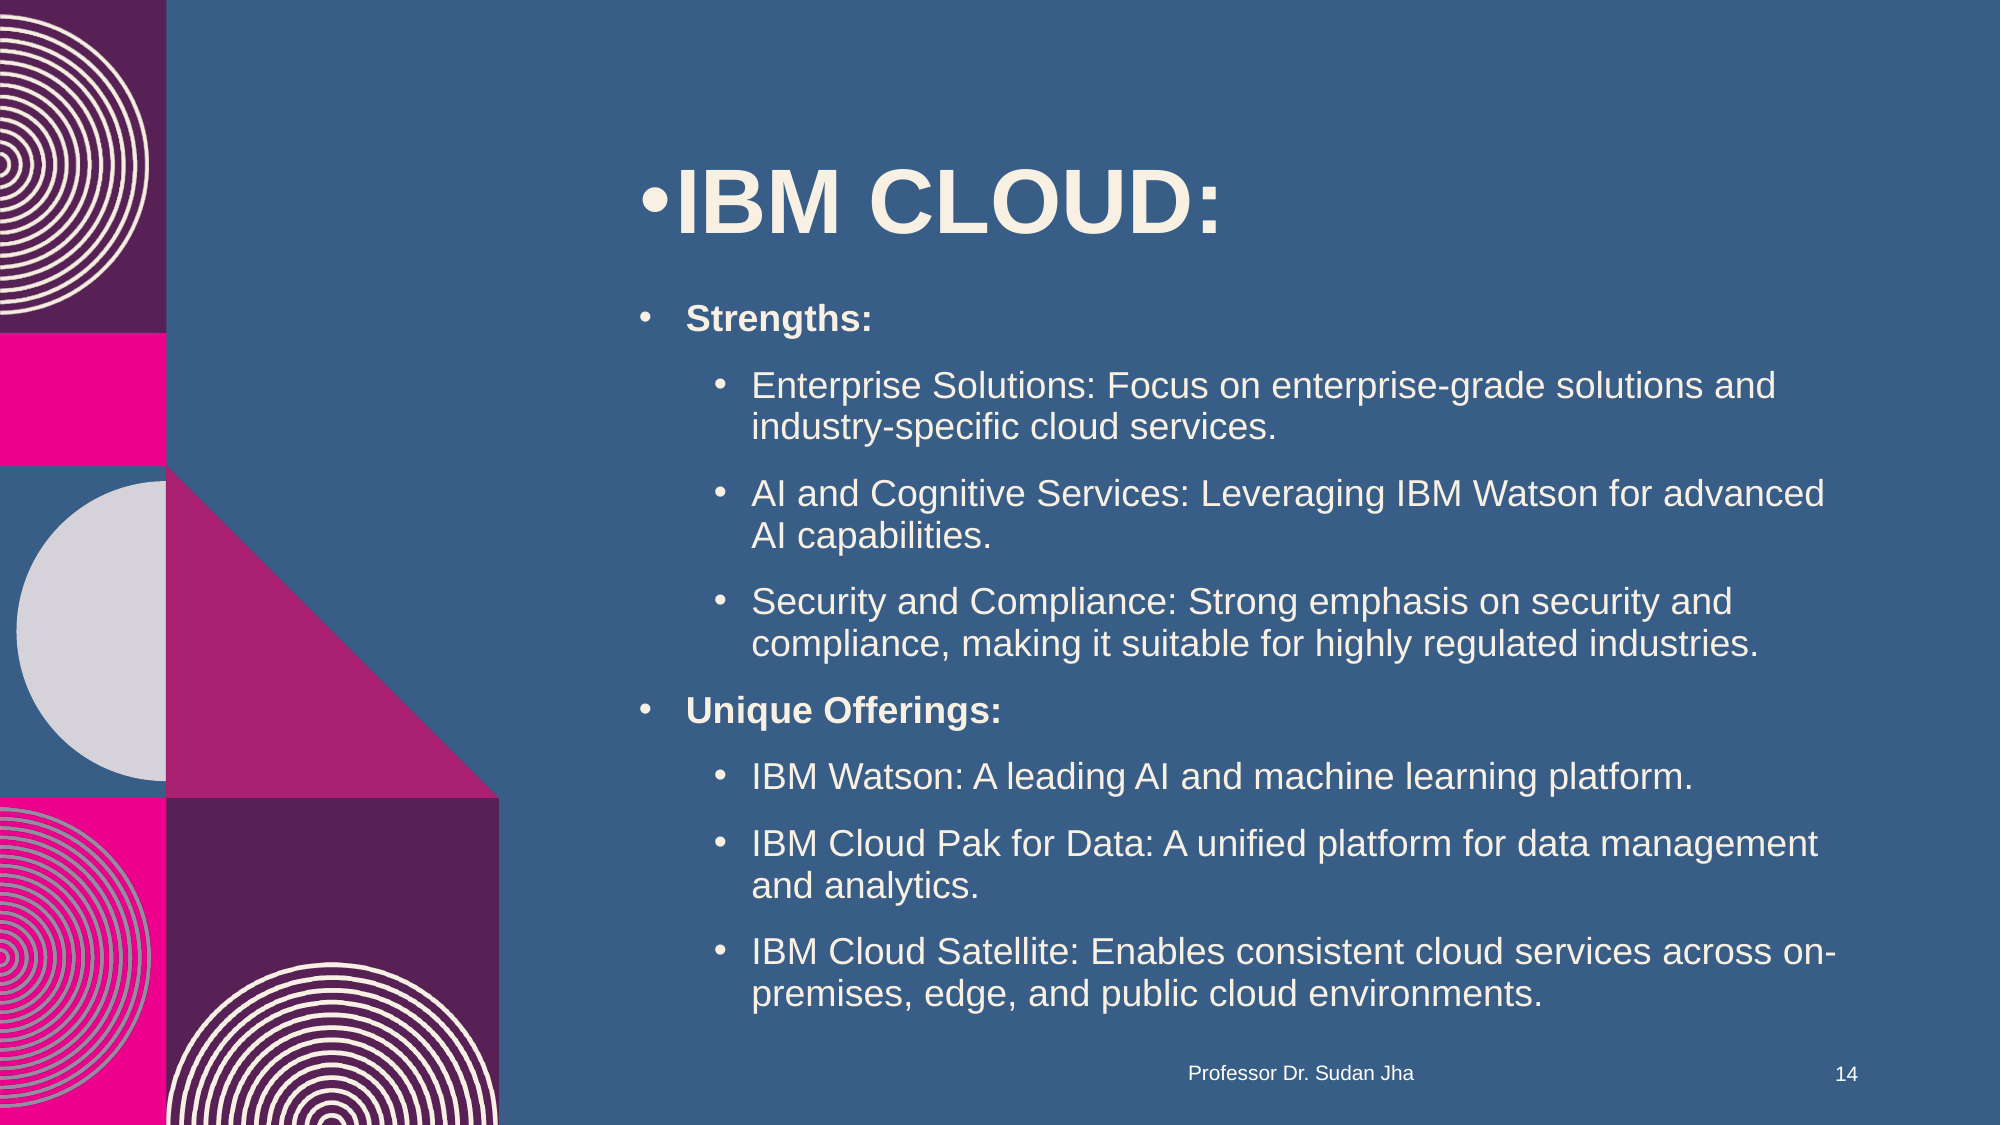

# IBM Cloud:
Strengths:
Enterprise Solutions: Focus on enterprise-grade solutions and industry-specific cloud services.
AI and Cognitive Services: Leveraging IBM Watson for advanced AI capabilities.
Security and Compliance: Strong emphasis on security and compliance, making it suitable for highly regulated industries.
Unique Offerings:
IBM Watson: A leading AI and machine learning platform.
IBM Cloud Pak for Data: A unified platform for data management and analytics.
IBM Cloud Satellite: Enables consistent cloud services across on-premises, edge, and public cloud environments.
Professor Dr. Sudan Jha
14